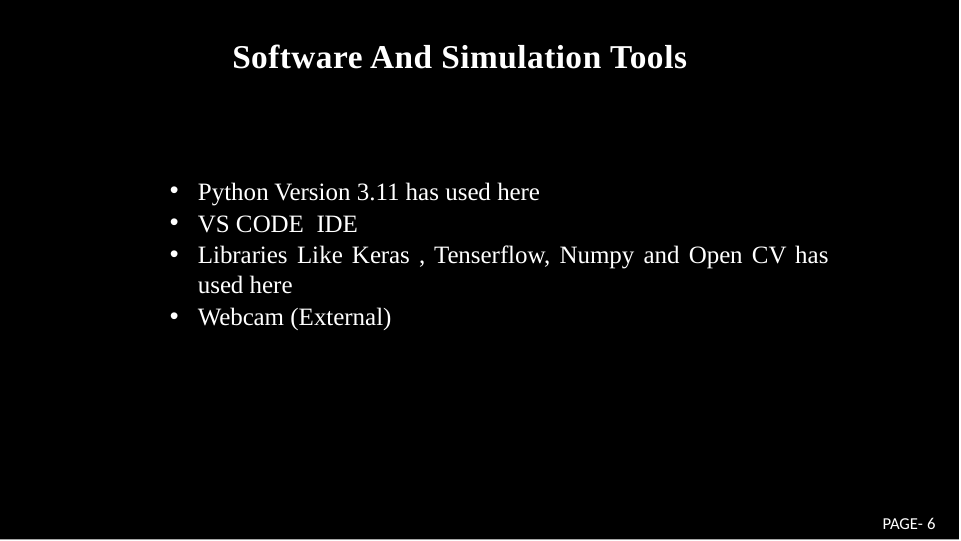

# Software And Simulation Tools
Python Version 3.11 has used here
VS CODE  IDE
Libraries Like Keras , Tenserflow, Numpy and Open CV has used here
Webcam (External)
PAGE- 6